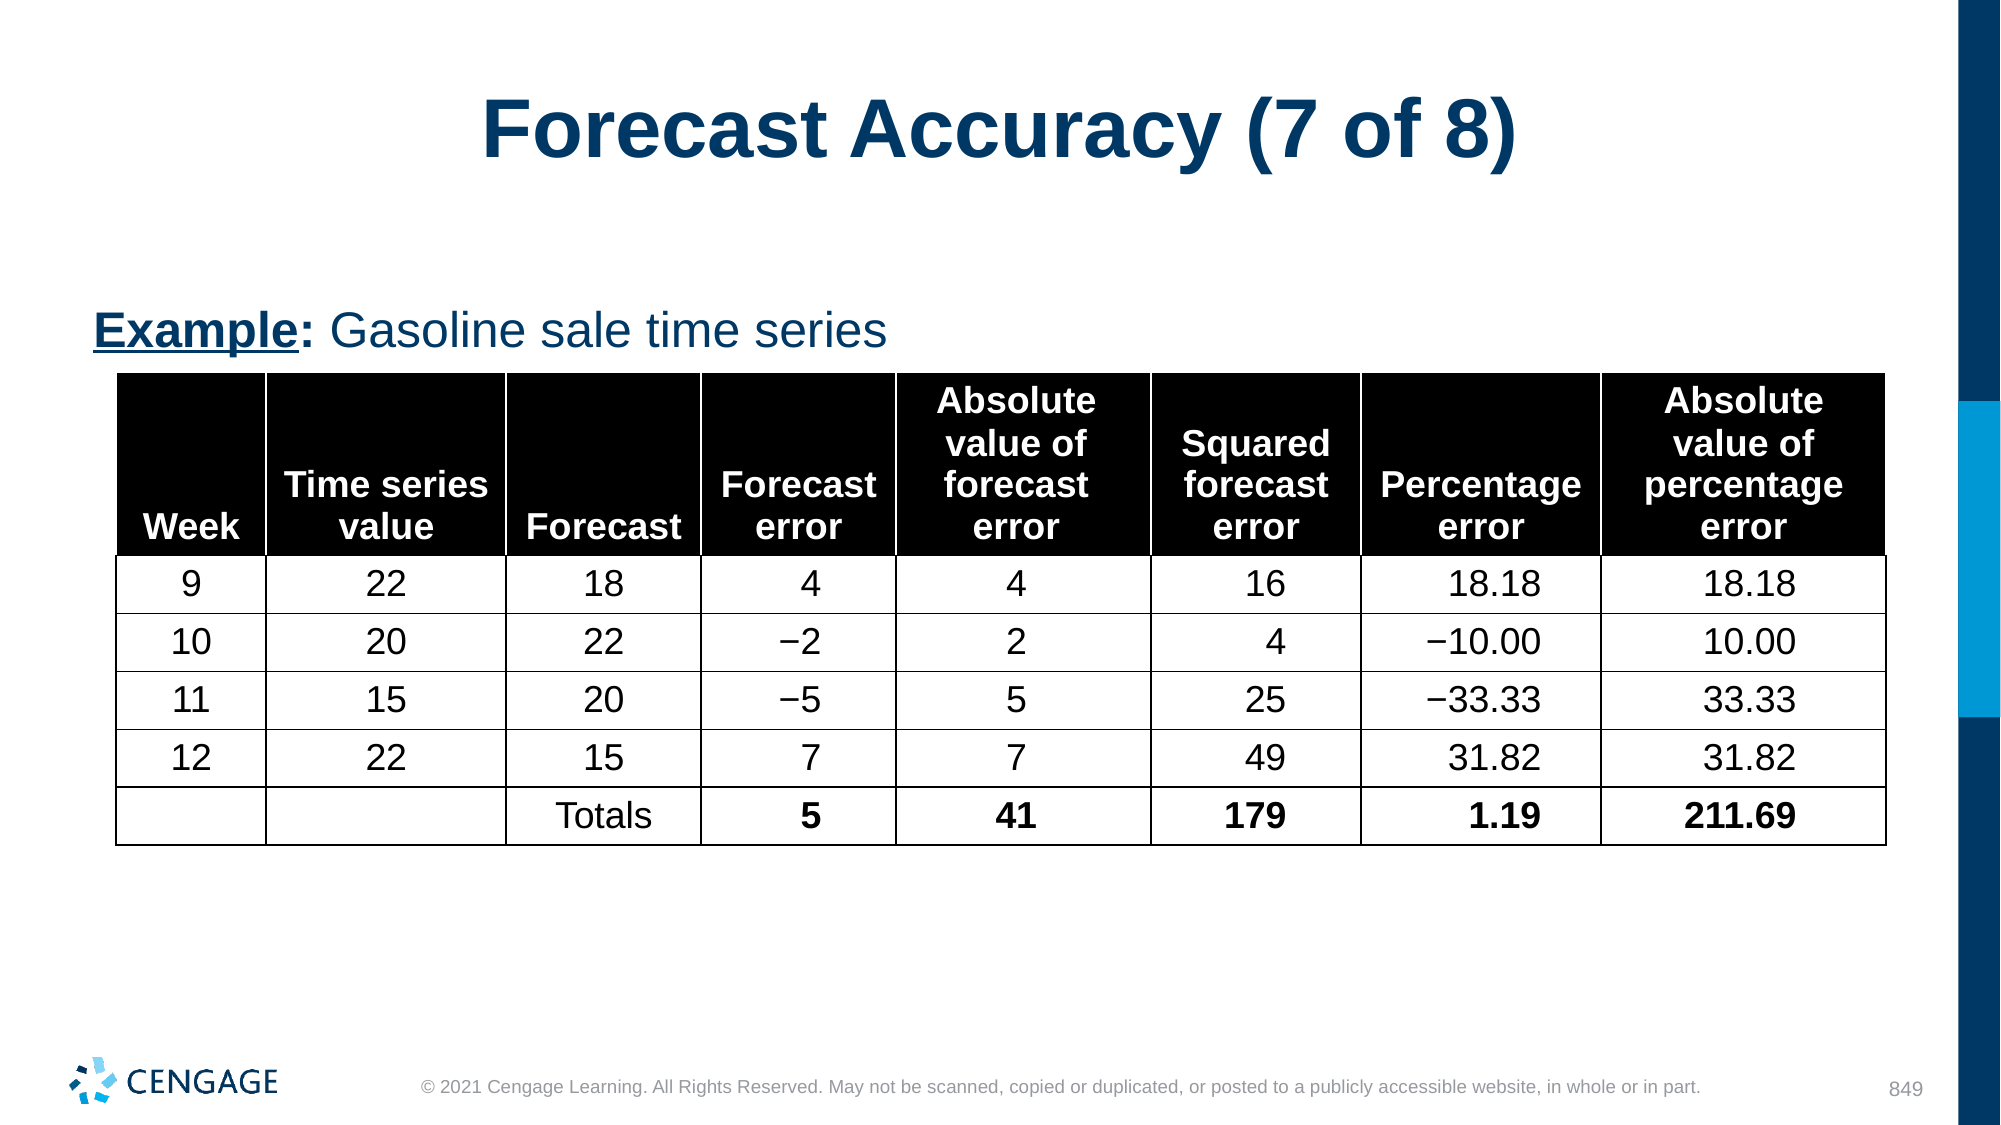

# Forecast Accuracy (7 of 8)
Example: Gasoline sale time series
| Week | Time series value | Forecast | Forecast error | Absolute value of forecast error | Squared forecast error | Percentage error | Absolute value of percentage error |
| --- | --- | --- | --- | --- | --- | --- | --- |
| 9 | 22 | 18 | 4 | 4 | 16 | 18.18 | 18.18 |
| 10 | 20 | 22 | −2 | 2 | 4 | −10.00 | 10.00 |
| 11 | 15 | 20 | −5 | 5 | 25 | −33.33 | 33.33 |
| 12 | 22 | 15 | 7 | 7 | 49 | 31.82 | 31.82 |
|  |  | Totals | 5 | 41 | 179 | 1.19 | 211.69 |